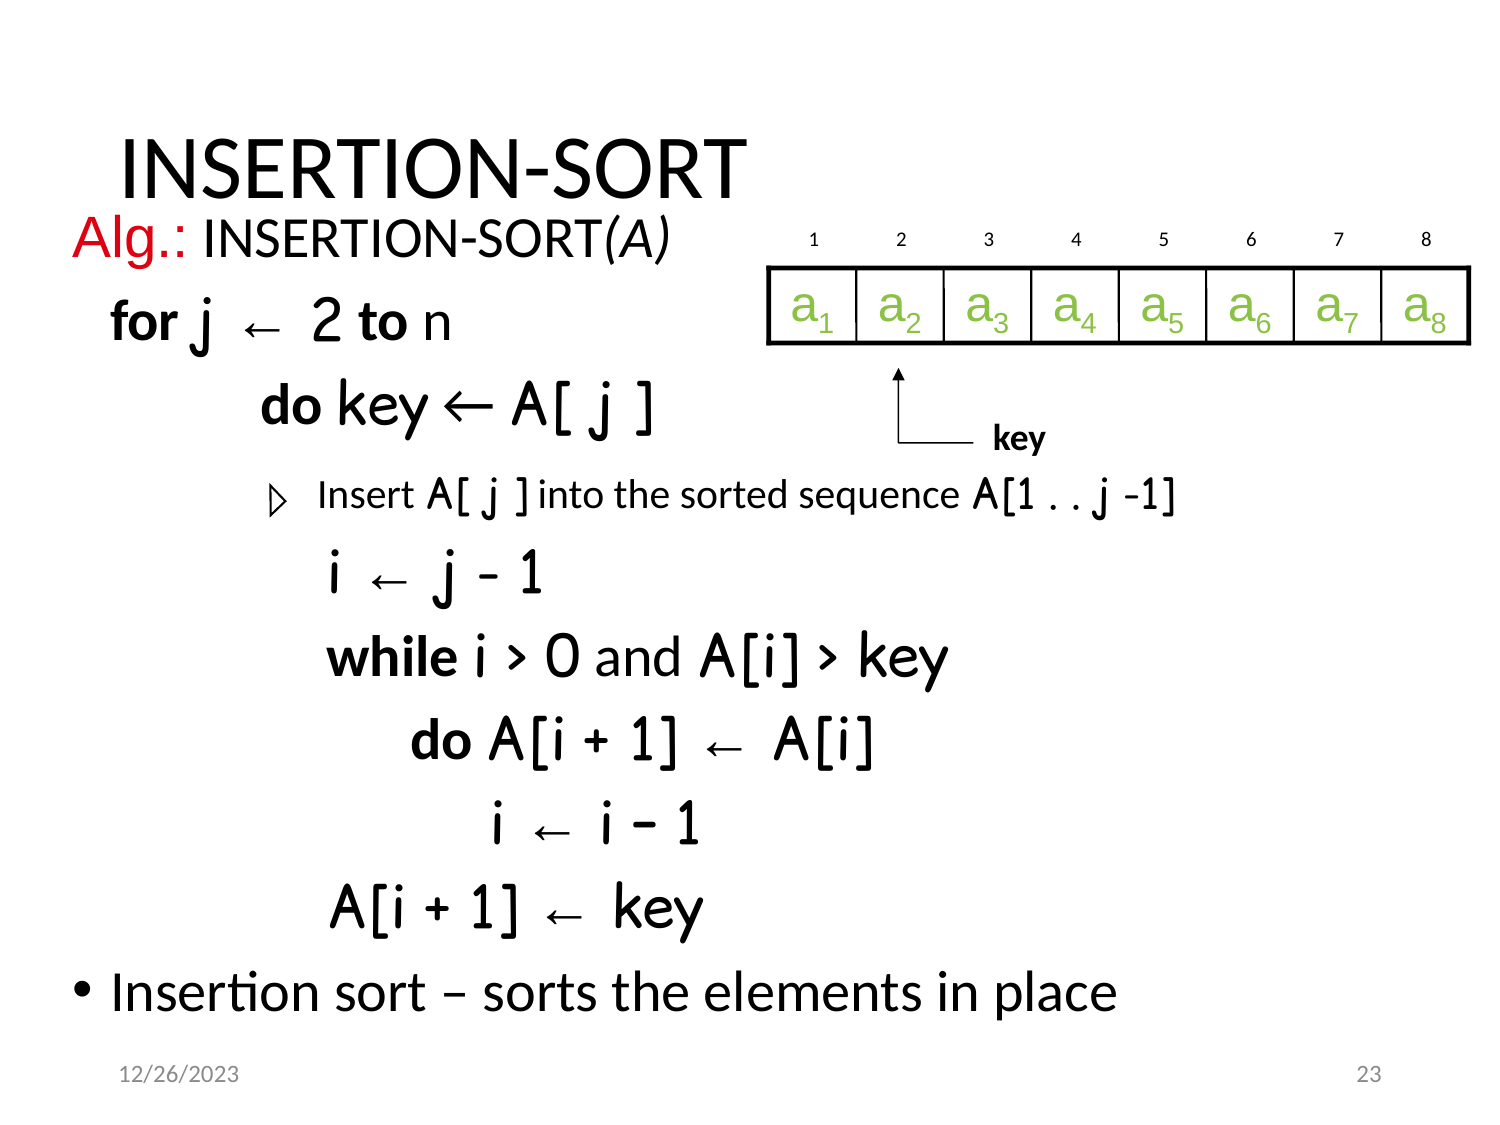

# INSERTION-SORT
Alg.: INSERTION-SORT(A)
	for j ← 2 to n
		do key ← A[ j ]
		      Insert A[ j ] into the sorted sequence A[1 . . j -1]
		     i ← j - 1
		     while i > 0 and A[i] > key
			do A[i + 1] ← A[i]
			      i ← i – 1
		     A[i + 1] ← key
Insertion sort – sorts the elements in place
1
2
3
4
5
6
7
8
a1

a2

a3

a4

a5

a6

a7

a8

key

12/26/2023
23